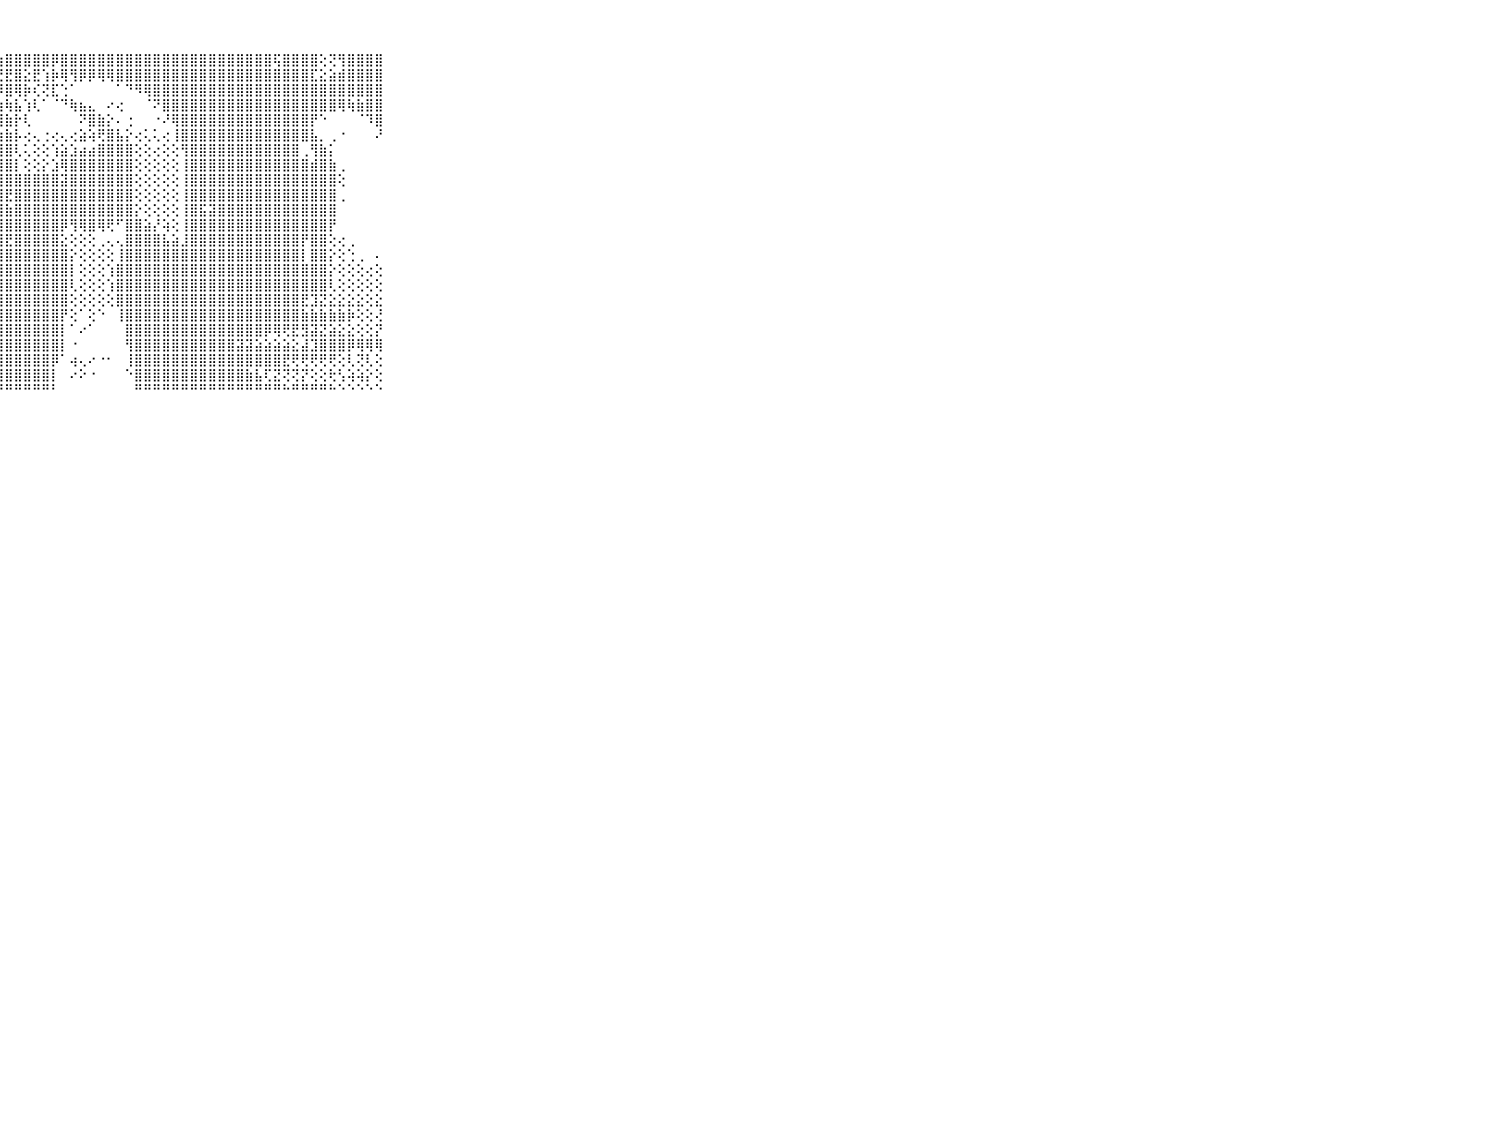

⠀⠀⠀⠀⠀⠀⠀⠀⠀⠀⠀⢕⢕⢕⢕⣝⢗⢏⢳⡳⣜⣕⣕⡳⢗⢻⢿⢷⣿⣿⣿⣿⣿⡿⣿⣿⣿⣿⣿⣿⣿⣿⣿⣿⣿⣿⣿⣿⣿⣿⣿⣿⣿⣿⣿⣿⣿⢯⣿⣿⣿⣿⢕⢝⢻⣿⣿⣿⣿⠀⠀⠀⠀⠀⠀⠀⠀⠀⠀⠀⠀
⠀⠀⠀⠀⠀⠀⠀⠀⠀⠀⠀⢔⡜⢱⣧⣿⣕⢝⢝⡕⣵⣯⣝⢣⢽⢿⢿⣝⣟⣿⣕⣟⢱⡷⢿⢻⡿⡿⢿⢿⣿⣿⣿⣿⣿⣿⣿⣿⣿⣿⣿⣿⣿⣿⣿⣿⣿⣿⣿⣿⣿⣏⣕⣵⣾⣿⣿⣿⣿⠀⠀⠀⠀⠀⠀⠀⠀⠀⠀⠀⠀
⠀⠀⠀⠀⠀⠀⠀⠀⠀⠀⠀⢱⢼⣿⣟⣽⣽⣷⣷⣧⣿⢿⢿⣷⡷⣗⣷⡾⣿⢿⡷⢎⢝⣏⢑⠁⠀⠀⠀⠀⠁⠙⠻⢿⣿⣿⣿⣿⣿⣿⣿⣿⣿⣿⣿⣿⣿⣿⣿⣿⣿⣿⣿⣿⣿⣿⣿⣿⣿⠀⠀⠀⠀⠀⠀⠀⠀⠀⠀⠀⠀
⠀⠀⠀⠀⠀⠀⠀⠀⠀⠀⠀⣷⣷⣷⣿⣿⣿⣽⣽⢏⣾⣾⣿⣞⣞⣗⣼⢷⢷⣧⢱⢇⠁⠈⠙⢷⣦⣄⠀⠔⢔⠀⠀⠈⠝⣿⣿⣿⣿⣿⣿⣿⣿⣿⣿⣿⣿⣿⣿⣿⣿⣿⣿⣿⢿⢷⣷⣿⣿⠀⠀⠀⠀⠀⠀⠀⠀⠀⠀⠀⠀
⠀⠀⠀⠀⠀⠀⠀⠀⠀⠀⠀⣿⣿⣿⣿⣿⣿⣿⣟⣾⣻⣿⡗⣪⣧⣵⣿⢿⣷⡗⢇⠀⠀⠀⠀⠀⠝⣿⣷⡕⠄⢐⠀⠀⠐⠜⢿⣿⣿⣿⣿⣿⣿⣿⣿⣿⣿⣿⣿⣿⣿⡟⠑⠀⠀⠀⠈⠹⣿⠀⠀⠀⠀⠀⠀⠀⠀⠀⠀⠀⠀
⠀⠀⠀⠀⠀⠀⠀⠀⠀⠀⠀⣻⣟⣿⣷⣾⣿⣿⣿⣿⣿⢿⣿⣿⣿⣿⣜⣷⣷⡧⢔⢄⢐⢔⢄⢔⣵⢵⢟⣿⣧⡕⢔⢅⢅⢔⢸⣿⣿⣿⣿⣿⣿⣿⣿⣿⣿⣿⣿⣿⣿⣧⡀⢀⠐⠀⠀⠀⠜⠀⠀⠀⠀⠀⠀⠀⠀⠀⠀⠀⠀
⠀⠀⠀⠀⠀⠀⠀⠀⠀⠀⠀⣿⣾⡽⢿⡿⣿⣯⢿⣿⣿⣹⣿⣿⣿⣟⣿⣿⣿⢇⢅⢕⢕⢱⣵⣱⣴⣴⣿⣿⣿⣿⢕⢕⢔⢕⢕⢻⣿⣿⣿⣿⣿⣿⣿⣿⣿⣿⣿⣿⢀⢻⣷⡅⠀⠀⠀⠀⠀⠀⠀⠀⠀⠀⠀⠀⠀⠀⠀⠀⠀
⠀⠀⠀⠀⠀⠀⠀⠀⠀⠀⠀⣿⣯⣝⣟⣿⣿⣿⣿⣿⣿⣿⣷⣿⣿⡿⣿⣿⣿⡇⢕⢕⡕⣱⢿⣿⣿⣿⣿⣿⣿⣿⢕⢕⢕⢕⢕⢸⣿⣿⣿⣿⣿⣿⣿⣿⣿⣿⣿⣿⣿⣾⣿⣷⢀⠀⠀⠀⠀⠀⠀⠀⠀⠀⠀⠀⠀⠀⠀⠀⠀
⠀⠀⠀⠀⠀⠀⠀⠀⠀⠀⠀⣿⣿⣷⣯⣽⣾⣿⣿⣿⣿⣿⣽⣿⢿⣿⣿⣿⣿⣿⣿⣿⣿⣿⣽⣿⣿⣿⣿⣿⣿⣿⢕⢕⢕⢕⢕⢸⣿⣿⣿⣿⣿⣿⣿⣿⣿⣿⣿⣿⣿⣿⣿⣿⢕⠀⠀⠀⠀⠀⠀⠀⠀⠀⠀⠀⠀⠀⠀⠀⠀
⠀⠀⠀⠀⠀⠀⠀⠀⠀⠀⠀⣽⣿⣏⣝⣯⣿⣽⣹⣻⣿⣿⣿⣿⣿⣿⣿⣿⣟⣿⣿⣿⣿⣿⣿⣿⣿⣿⣿⣿⣿⣿⢕⢕⢕⢕⢕⢸⣿⣿⣿⣿⣿⣿⣿⣿⣿⣿⣿⣿⣿⣿⣿⣿⢀⠀⠀⠀⠀⠀⠀⠀⠀⠀⠀⠀⠀⠀⠀⠀⠀
⠀⠀⠀⠀⠀⠀⠀⠀⠀⠀⠀⣿⢷⣷⡷⣾⣾⣳⣾⣷⣻⣷⣿⣿⣿⣿⣿⣿⣷⣿⣿⣿⣿⣿⣿⣿⣿⣿⣿⣿⣿⣿⡕⢕⢕⢕⢕⢸⣿⣯⣽⣿⣿⣿⣿⣿⣿⣿⣿⣿⣿⣿⣿⣿⠀⠀⠀⠀⠀⠀⠀⠀⠀⠀⠀⠀⠀⠀⠀⠀⠀
⠀⠀⠀⠀⠀⠀⠀⠀⠀⠀⠀⣿⣿⡿⣿⣿⣽⢿⡿⣿⣿⣿⣿⣿⣿⣿⣿⣿⣿⣿⣿⣿⣿⣿⡿⢻⢿⣿⢿⢟⠋⣿⣿⣵⡜⢵⢕⢸⣿⣿⣿⣿⣿⣿⣿⣿⣿⣿⣿⣿⣿⣿⣿⡟⠀⠀⠀⠀⠀⠀⠀⠀⠀⠀⠀⠀⠀⠀⠀⠀⠀
⠀⠀⠀⠀⠀⠀⠀⠀⠀⠀⠀⣷⣷⣻⣷⣿⣿⣿⡿⢿⢿⣿⣿⣿⣿⣿⣿⣿⣟⣿⣿⣿⣿⣿⣕⢕⢕⢕⢀⢄⢄⣿⣿⣿⣿⣧⣵⣸⣿⣿⣿⣿⣿⣿⣿⣿⣿⣿⣿⣿⡟⣿⣿⢕⢔⢀⠀⠀⠀⠀⠀⠀⠀⠀⠀⠀⠀⠀⠀⠀⠀
⠀⠀⠀⠀⠀⠀⠀⠀⠀⠀⠀⣷⣿⣿⣿⣿⣿⣿⣿⣿⣿⣿⣿⣿⣾⣿⣿⣿⣿⣿⣿⣿⣿⣿⣿⡕⢕⢕⢕⢕⢸⣿⣿⣿⣿⣿⣿⣿⣿⣿⣿⣿⣿⣿⣿⣿⣿⣿⣿⣿⡇⣿⣿⡕⢕⢑⢀⠀⠄⠀⠀⠀⠀⠀⠀⠀⠀⠀⠀⠀⠀
⠀⠀⠀⠀⠀⠀⠀⠀⠀⠀⠀⣿⣿⣿⣿⣿⣿⣿⣿⣿⣿⣿⣿⣿⣿⣿⣿⣿⣿⣿⣿⣿⣿⣿⣿⡇⢕⢕⢕⢱⣿⣿⣿⣿⣿⣿⣿⣿⣿⣿⣿⣿⣿⣿⣿⣿⣿⣿⣿⣿⣿⣿⣿⡕⢕⢕⢕⢔⢕⠀⠀⠀⠀⠀⠀⠀⠀⠀⠀⠀⠀
⠀⠀⠀⠀⠀⠀⠀⠀⠀⠀⠀⣿⣿⣿⣿⣿⣿⣿⣿⣿⣿⣿⣿⣿⣿⣿⣿⣿⣿⣿⣿⣿⣿⣿⣿⢇⢕⢕⢕⢱⣿⣿⣿⣿⣿⣿⣿⣿⣿⣿⣿⣿⣿⣿⣿⣿⣿⣿⣿⣿⣿⣿⣿⢇⢕⢕⢕⢕⢕⠀⠀⠀⠀⠀⠀⠀⠀⠀⠀⠀⠀
⠀⠀⠀⠀⠀⠀⠀⠀⠀⠀⠀⣿⣿⣿⣿⣿⣿⣿⣿⣿⣿⣿⣿⣿⣿⣿⣿⣿⣿⣿⣿⣿⣿⣿⣿⢕⢕⢕⢕⢕⣿⣿⣿⣿⣿⣿⣿⣿⣿⣿⣿⣿⣿⣿⣿⣿⣿⣿⣿⣿⣟⣹⣝⣕⣕⣕⣕⢕⣕⠀⠀⠀⠀⠀⠀⠀⠀⠀⠀⠀⠀
⠀⠀⠀⠀⠀⠀⠀⠀⠀⠀⠀⣿⣿⣿⣿⣿⣿⣿⣿⣿⣿⣿⣿⣿⣿⣿⣿⣿⣿⣿⣿⣿⣿⣿⡟⢕⠁⢕⠑⠀⢸⣿⣿⣿⣿⣿⣿⣿⣿⣿⣿⣿⣿⣿⣿⣿⣿⣿⣿⣿⣷⣷⣷⣷⣷⡷⢕⢕⢜⠀⠀⠀⠀⠀⠀⠀⠀⠀⠀⠀⠀
⠀⠀⠀⠀⠀⠀⠀⠀⠀⠀⠀⣿⣿⣿⣿⣿⣿⣿⣿⣿⣿⣿⣿⣿⣿⣿⣿⣿⣿⣿⣿⣿⣿⣿⡇⠁⠔⠁⠀⠀⠀⣿⣿⣿⣿⣿⣿⣿⣿⣿⣿⣿⣿⣿⣿⣿⡿⢿⢟⣟⣻⣽⣝⣵⣕⣕⢕⢕⡝⠀⠀⠀⠀⠀⠀⠀⠀⠀⠀⠀⠀
⠀⠀⠀⠀⠀⠀⠀⠀⠀⠀⠀⣿⣿⣿⣿⣿⣿⣿⣿⣿⣿⣿⣿⣿⣿⣿⣿⣿⣿⣿⣿⣿⣿⣿⡇⠐⠀⠀⠀⠀⠀⢻⣿⣿⣿⣿⣿⣿⣿⣿⣿⣿⣿⣽⣽⣵⣵⣵⣵⣕⣼⣹⣿⣿⣿⡿⢿⢿⢿⠀⠀⠀⠀⠀⠀⠀⠀⠀⠀⠀⠀
⠀⠀⠀⠀⠀⠀⠀⠀⠀⠀⠀⣿⣿⣿⣿⣿⣿⣿⣾⣿⣿⣿⣿⣿⣿⣿⣿⣿⣿⣿⣿⣿⣿⡿⠁⢴⢄⠔⠐⠂⠀⢸⣿⣿⣿⣿⣿⣿⣿⣿⣿⣿⣿⣿⣿⣿⣿⣿⣟⢟⢟⢟⢟⢟⢕⢇⢝⢇⢕⠀⠀⠀⠀⠀⠀⠀⠀⠀⠀⠀⠀
⠀⠀⠀⠀⠀⠀⠀⠀⠀⠀⠀⣿⣿⣿⣿⣿⣿⣿⣿⣿⣿⣯⣿⣿⣿⣿⣿⣿⣿⣿⣿⣿⣿⡇⠀⠔⠕⠐⠀⠀⠀⠑⣿⣿⣿⣿⣿⣿⣿⣿⣿⣿⣿⣿⣷⣧⢏⣝⢝⢝⡝⢕⢕⢗⢣⢵⢵⡕⢕⠀⠀⠀⠀⠀⠀⠀⠀⠀⠀⠀⠀
⠀⠀⠀⠀⠀⠀⠀⠀⠀⠀⠀⠛⠛⠛⠛⠛⠛⠛⠛⠛⠛⠛⠛⠛⠛⠓⠛⠛⠛⠛⠛⠛⠛⠃⠀⠀⠀⠀⠀⠀⠀⠀⠛⠛⠛⠛⠛⠛⠛⠛⠛⠛⠛⠛⠛⠛⠛⠛⠓⠛⠛⠛⠛⠓⠑⠑⠑⠑⠑⠀⠀⠀⠀⠀⠀⠀⠀⠀⠀⠀⠀